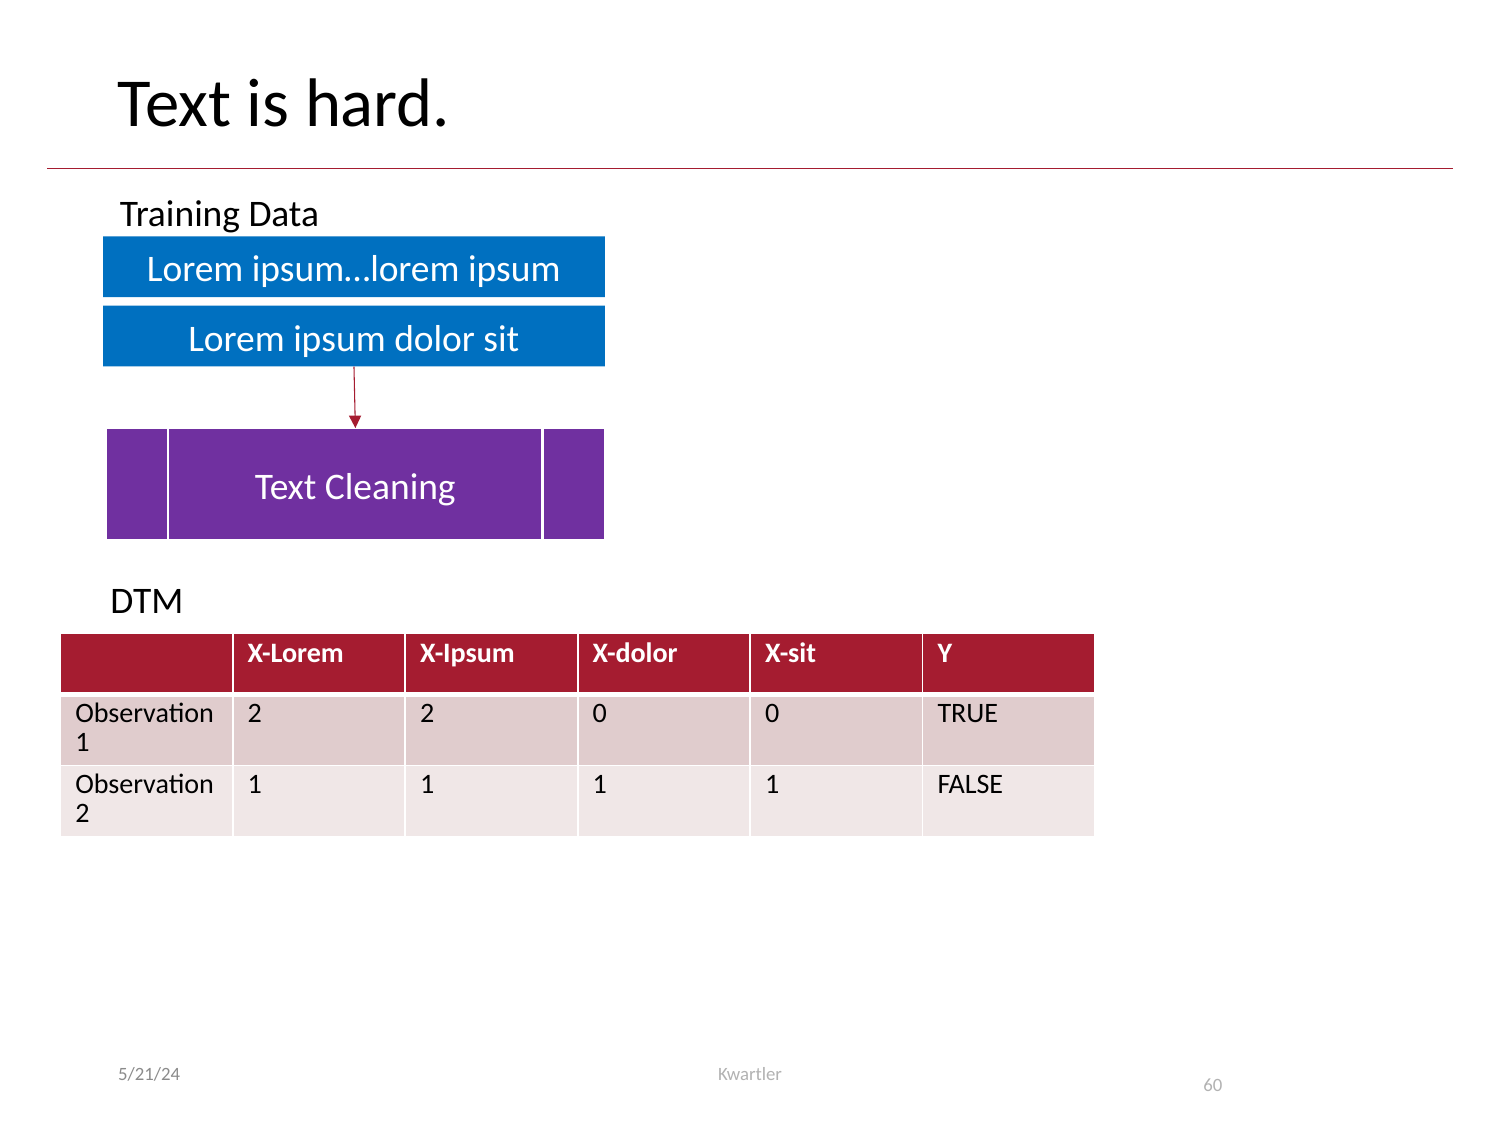

# Text is hard.
Training Data
Lorem ipsum…lorem ipsum
Lorem ipsum dolor sit
Text Cleaning
DTM
|  | X-Lorem | X-Ipsum | X-dolor | X-sit | Y |
| --- | --- | --- | --- | --- | --- |
| Observation1 | 2 | 2 | 0 | 0 | TRUE |
| Observation2 | 1 | 1 | 1 | 1 | FALSE |
5/21/24
Kwartler
60